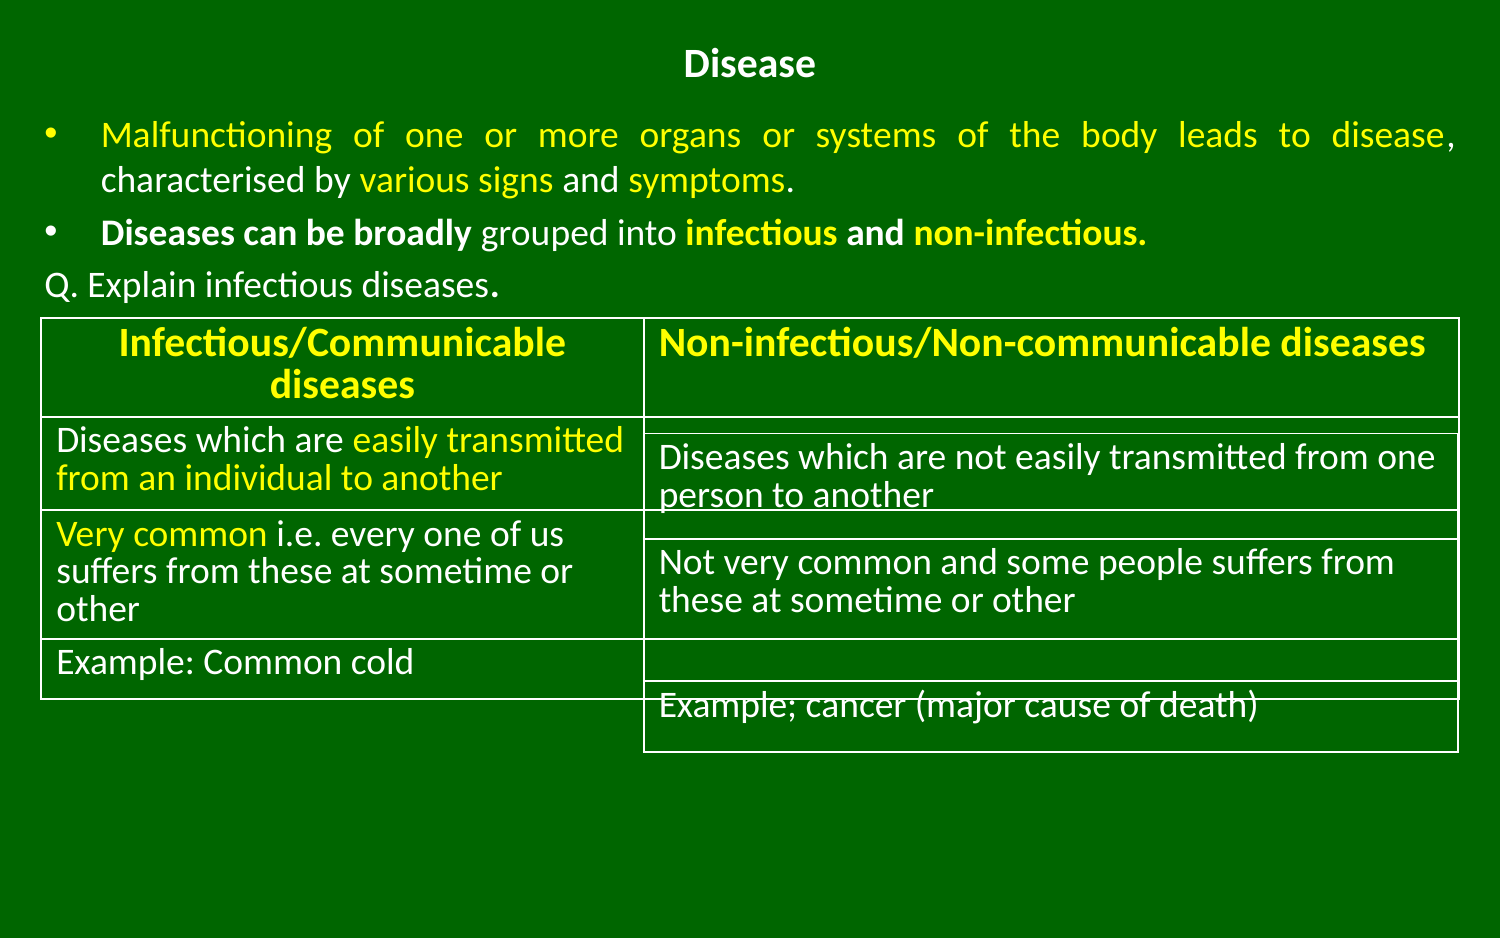

# Disease
Malfunctioning of one or more organs or systems of the body leads to disease, characterised by various signs and symptoms.
Diseases can be broadly grouped into infectious and non-infectious.
Q. Explain infectious diseases.
| Infectious/Communicable diseases | Non-infectious/Non-communicable diseases |
| --- | --- |
| Diseases which are easily transmitted from an individual to another |  |
| Very common i.e. every one of us suffers from these at sometime or other |  |
| Example: Common cold |  |
| Diseases which are not easily transmitted from one person to another |
| --- |
| Not very common and some people suffers from these at sometime or other |
| Example; cancer (major cause of death) |